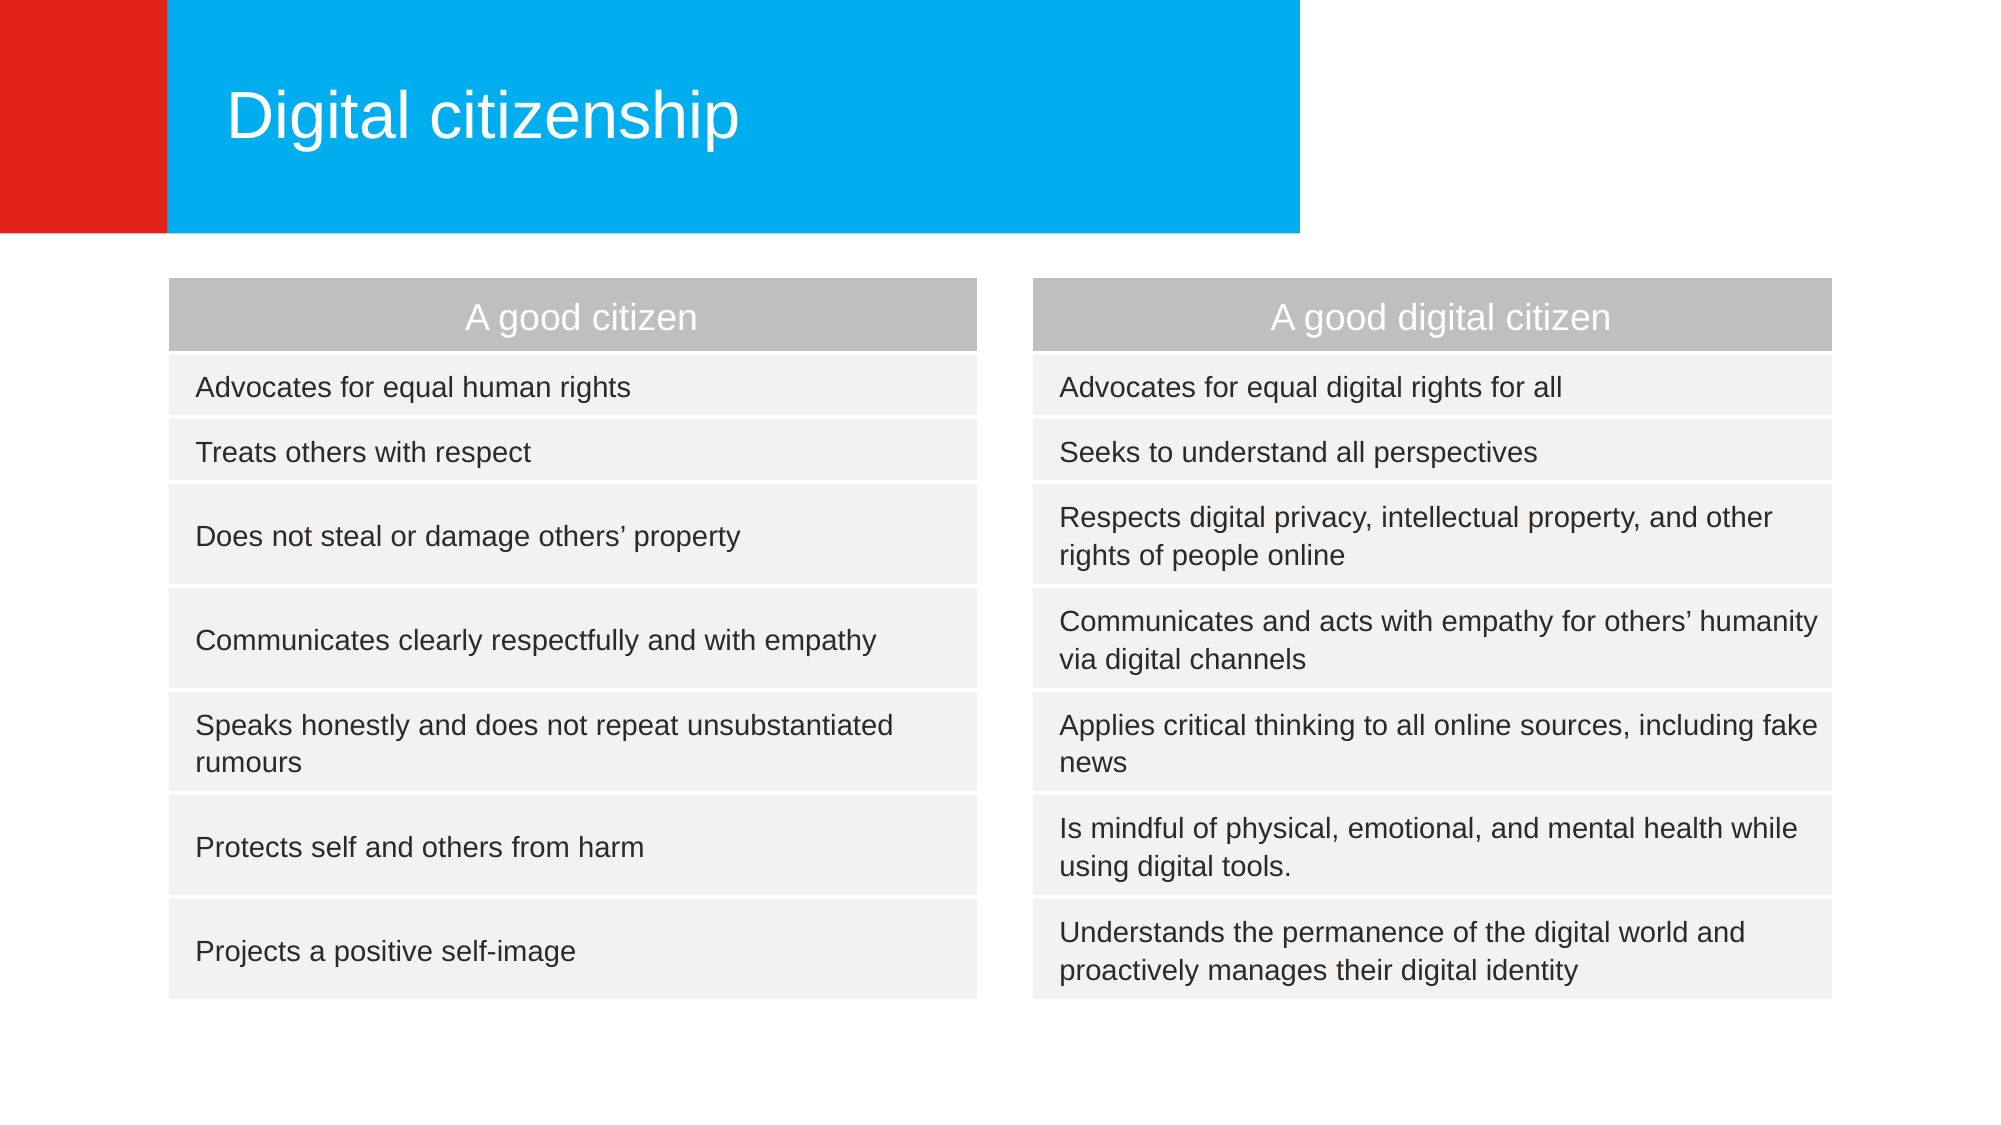

Digital citizenship
| A good citizen |  | A good digital citizen |
| --- | --- | --- |
| Advocates for equal human rights |  | Advocates for equal digital rights for all |
| Treats others with respect |  | Seeks to understand all perspectives |
| Does not steal or damage others’ property |  | Respects digital privacy, intellectual property, and other rights of people online |
| Communicates clearly respectfully and with empathy |  | Communicates and acts with empathy for others’ humanity via digital channels |
| Speaks honestly and does not repeat unsubstantiated rumours |  | Applies critical thinking to all online sources, including fake news |
| Protects self and others from harm |  | Is mindful of physical, emotional, and mental health while using digital tools. |
| Projects a positive self-image |  | Understands the permanence of the digital world and proactively manages their digital identity |